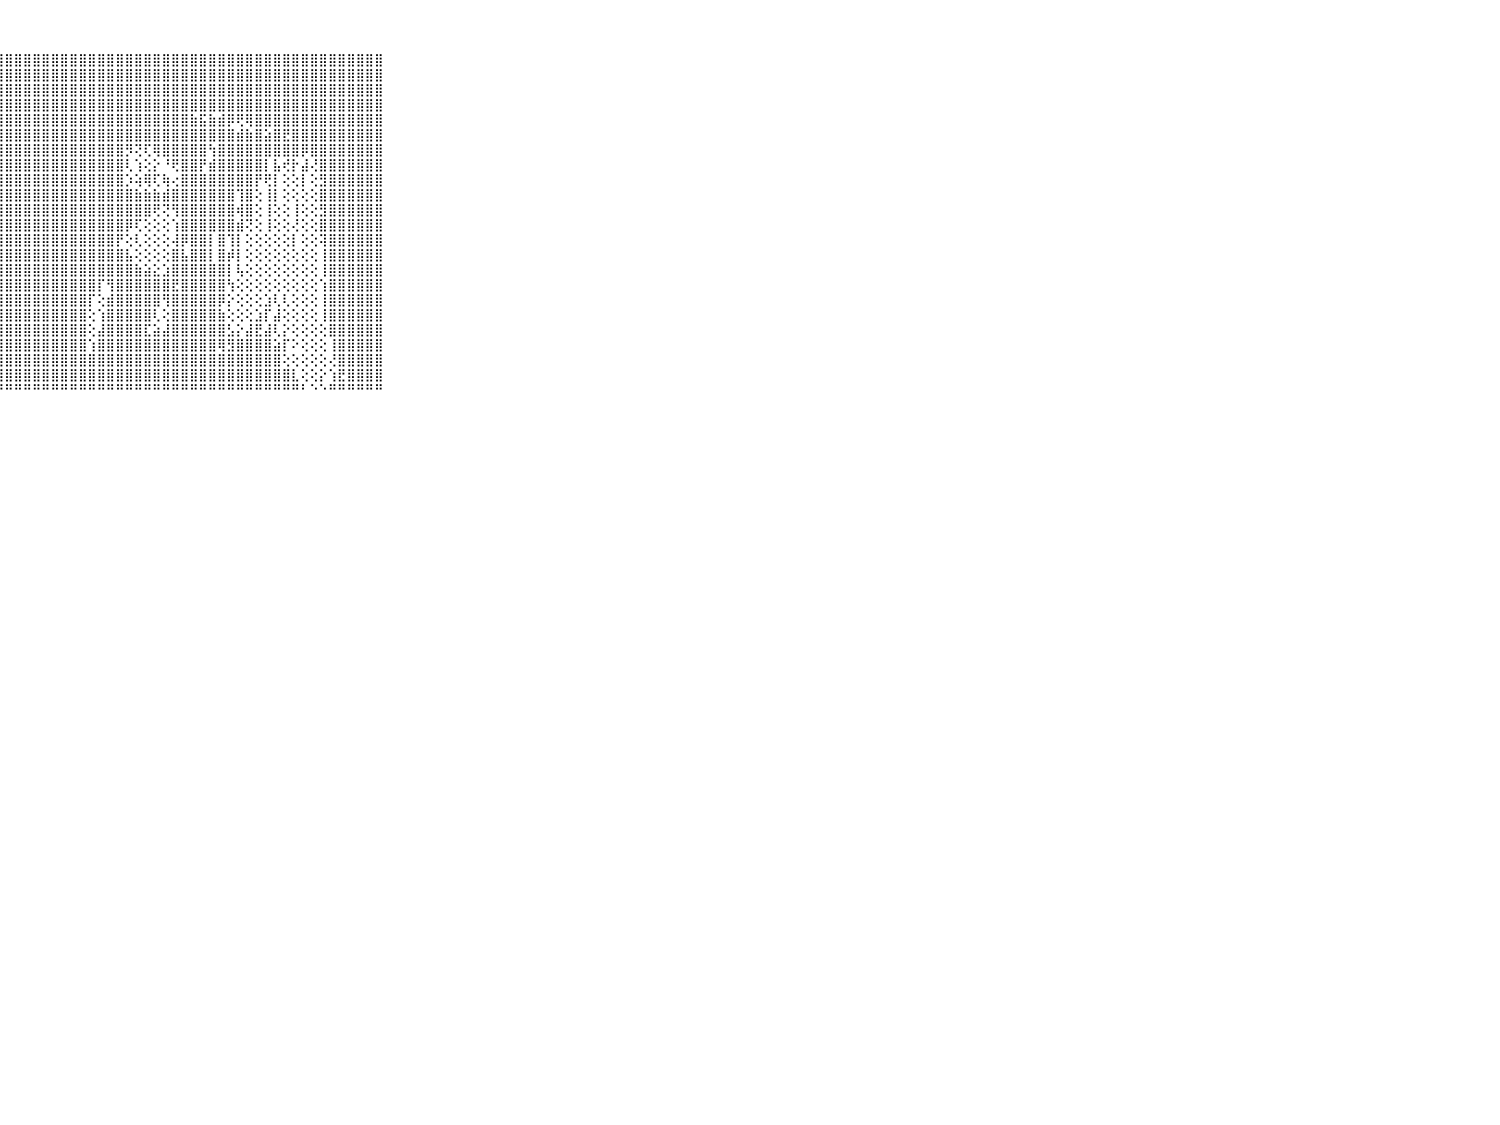

⠀⠀⠀⠀⠀⠀⠀⠀⠀⠀⠀⣿⣿⣿⣿⣿⣿⣿⣿⣿⣿⣿⣿⣿⣿⣿⣿⣿⣿⣿⣿⣿⣿⣿⣿⣿⣿⣿⣿⣿⣿⣿⣿⣿⣿⣿⣿⣿⣿⣿⣿⣿⣿⣿⣿⣿⣿⣿⣿⣿⣿⣿⣿⣿⣿⣿⣿⣿⣿⠀⠀⠀⠀⠀⠀⠀⠀⠀⠀⠀⠀
⠀⠀⠀⠀⠀⠀⠀⠀⠀⠀⠀⣿⣿⣿⣿⣿⣿⣿⣿⣿⣿⣿⣿⣿⣿⣿⣿⣿⣿⣿⣿⣿⣿⣿⣿⣿⣿⣿⣿⣿⣿⣿⣿⣿⣿⣿⣿⣿⣿⣿⣿⣿⣿⣿⣿⣿⣿⣿⣿⣿⣿⣿⣿⣿⣿⣿⣿⣿⣿⠀⠀⠀⠀⠀⠀⠀⠀⠀⠀⠀⠀
⠀⠀⠀⠀⠀⠀⠀⠀⠀⠀⠀⣿⣿⣿⣿⣿⣿⣿⣿⣿⣿⣿⣿⣿⣿⣿⣿⣿⣿⣿⣿⣿⣿⣿⣿⣿⣿⣿⣿⣿⣿⣿⣿⣿⣿⣿⣿⣿⣿⣿⣿⣿⣿⣿⣿⣿⣿⣿⣿⣿⣿⣿⣿⣿⣿⣿⣿⣿⣿⠀⠀⠀⠀⠀⠀⠀⠀⠀⠀⠀⠀
⠀⠀⠀⠀⠀⠀⠀⠀⠀⠀⠀⣿⣿⣿⣿⣿⣿⣿⣿⣿⣿⣿⣿⣿⣿⣿⣿⣿⣿⣿⣿⣿⣿⣿⣿⣿⣿⣿⣿⣿⣿⣿⣿⣿⣿⣿⣿⣿⣿⣿⣿⣿⣿⣿⣿⣿⣿⣿⣿⣿⣿⣿⣿⣿⣿⣿⣿⣿⣿⠀⠀⠀⠀⠀⠀⠀⠀⠀⠀⠀⠀
⠀⠀⠀⠀⠀⠀⠀⠀⠀⠀⠀⣿⣿⣿⣿⣿⣿⣿⣿⣿⣿⣿⣿⣿⣿⣿⣿⣿⣿⣿⣿⣿⣿⣿⣿⣿⣿⣿⣿⣿⣿⣿⣿⣿⣿⣿⣿⣿⣷⣯⣷⣾⡿⢟⢿⣿⣿⣿⣿⣿⣿⣿⣿⣿⣿⣿⣿⣿⣿⠀⠀⠀⠀⠀⠀⠀⠀⠀⠀⠀⠀
⠀⠀⠀⠀⠀⠀⠀⠀⠀⠀⠀⣿⣿⣿⣿⣿⣿⣿⣿⣿⣿⣿⣿⣿⣿⣿⣿⣿⣿⣿⣿⣿⣿⣿⣿⣿⣿⣿⣿⣿⣿⣿⣿⣿⣿⣿⣿⣿⣿⣿⣿⣿⣿⣾⣷⣿⣵⣿⣟⣿⣿⣿⣿⣿⣿⣿⣿⣿⣿⠀⠀⠀⠀⠀⠀⠀⠀⠀⠀⠀⠀
⠀⠀⠀⠀⠀⠀⠀⠀⠀⠀⠀⣿⣿⣿⣿⣿⣿⣿⣿⣿⣿⣿⣿⣿⣿⣿⣿⣿⣿⣿⣿⣿⣿⣿⣿⣿⣿⣿⣿⣿⣿⡻⢝⢏⢿⣿⣿⣿⣿⣿⢳⣿⣿⣿⣿⣿⣿⣿⣿⣿⡿⣿⣿⣿⣿⣿⣿⣿⣿⠀⠀⠀⠀⠀⠀⠀⠀⠀⠀⠀⠀
⠀⠀⠀⠀⠀⠀⠀⠀⠀⠀⠀⣿⣿⣿⣿⣿⣿⣿⣿⣿⣿⣿⣿⣿⣿⣿⣿⣿⣿⣿⣿⣿⣿⣿⣿⣿⣿⣿⣿⣿⣿⢇⢱⢕⡕⠘⢟⣿⣿⡟⣾⣿⣿⣿⣿⣿⡇⣧⢞⡗⣼⢜⣿⣿⣿⣿⣿⣿⣿⠀⠀⠀⠀⠀⠀⠀⠀⠀⠀⠀⠀
⠀⠀⠀⠀⠀⠀⠀⠀⠀⠀⠀⣿⣿⣿⣿⣿⣿⣿⣿⣿⣿⣿⣿⣿⣿⣿⣿⣿⣿⣿⣿⣿⣿⣿⣿⣿⣿⣿⣿⣿⣿⡱⢵⢿⢏⢷⢔⣿⣿⣿⣿⣿⣿⣿⣿⡟⢟⡇⢕⢕⡇⢕⣻⣿⣿⣿⣿⣿⣿⠀⠀⠀⠀⠀⠀⠀⠀⠀⠀⠀⠀
⠀⠀⠀⠀⠀⠀⠀⠀⠀⠀⠀⣿⣿⣿⣿⣿⣿⣿⣿⣿⣿⣿⣿⣿⣿⣿⣿⣿⣿⣿⣿⣿⣿⣿⣿⣿⣿⣿⣿⣿⣿⣿⣷⣷⣷⣾⣿⣿⣿⣿⣿⣿⣿⢹⣿⢕⢸⡇⢕⢕⢕⢕⣿⣿⣿⣿⣿⣿⣿⠀⠀⠀⠀⠀⠀⠀⠀⠀⠀⠀⠀
⠀⠀⠀⠀⠀⠀⠀⠀⠀⠀⠀⣿⣿⣿⣿⣿⣿⣿⣿⣿⣿⣿⣿⣿⣿⣿⣿⣿⣿⣿⣿⣿⣿⣿⣿⣿⣿⣿⣿⣿⣿⣿⣿⣿⢟⢝⢻⣿⣿⣿⣿⣿⣿⢾⣿⢕⢸⢕⢕⢸⢕⢕⣻⣿⣿⣿⣿⣿⣿⠀⠀⠀⠀⠀⠀⠀⠀⠀⠀⠀⠀
⠀⠀⠀⠀⠀⠀⠀⠀⠀⠀⠀⣿⣿⣿⣿⣿⣿⣿⣿⣿⣿⣿⣿⣿⣿⣿⣿⣿⣿⣿⣿⣿⣿⣿⣿⣿⣿⣿⣿⣿⣿⡿⢏⢕⢕⢕⢱⣿⣿⣿⣿⣿⣿⣾⢝⢕⢸⢕⢕⢜⢕⢕⣿⣿⣿⣿⣿⣿⣿⠀⠀⠀⠀⠀⠀⠀⠀⠀⠀⠀⠀
⠀⠀⠀⠀⠀⠀⠀⠀⠀⠀⠀⣿⣿⣿⣿⣿⣿⣿⣿⣿⣿⣿⣿⣿⣿⣿⣿⣿⣿⣿⣿⣿⣿⣿⣿⣿⣿⣿⣿⣿⡟⢕⢇⢕⢕⢕⢼⡿⣿⣿⡇⣿⢹⡇⢕⢕⢕⢕⢕⡇⢕⢕⢽⣿⣿⣿⣿⣿⣿⠀⠀⠀⠀⠀⠀⠀⠀⠀⠀⠀⠀
⠀⠀⠀⠀⠀⠀⠀⠀⠀⠀⠀⣿⣿⣿⣿⣿⣿⣿⣿⣿⣿⣿⣿⣿⣿⣿⣿⣿⣿⣿⣿⣿⣿⣿⣿⣿⣿⣿⣿⣿⣿⣧⢕⢕⢕⢕⣿⣧⣿⣿⡇⣿⡾⡇⢕⢕⢕⢕⢕⢕⢕⢕⢸⣿⣿⣿⣿⣿⣿⠀⠀⠀⠀⠀⠀⠀⠀⠀⠀⠀⠀
⠀⠀⠀⠀⠀⠀⠀⠀⠀⠀⠀⣿⣿⣿⣿⣿⣿⣿⣿⣿⣿⣿⣿⣿⣿⣿⣿⣿⣿⣿⣿⣿⣿⣿⣿⣿⣿⣿⣿⣿⣿⣿⣷⣵⣕⣱⣿⣿⣿⣿⣿⣿⡇⢧⢕⢕⢕⢕⢕⢕⢕⢕⢸⣿⣿⣿⣿⣿⣿⠀⠀⠀⠀⠀⠀⠀⠀⠀⠀⠀⠀
⠀⠀⠀⠀⠀⠀⠀⠀⠀⠀⠀⣿⣿⣿⣿⣿⣿⣿⣿⣿⣿⣿⣿⣿⣿⣿⣿⣿⣿⣿⣿⣿⣿⣿⣿⣿⣿⣿⡏⢻⣿⣿⣿⣿⣿⣿⣟⣿⣿⣿⣿⣿⢳⢕⢕⢕⢕⢕⢕⢕⢕⢕⢱⣿⣿⣿⣿⣿⣿⠀⠀⠀⠀⠀⠀⠀⠀⠀⠀⠀⠀
⠀⠀⠀⠀⠀⠀⠀⠀⠀⠀⠀⣿⣿⣿⣿⣿⣿⣿⣿⣿⣿⣿⣿⣿⣿⣿⣿⣿⣿⣿⣿⣿⣿⣿⣿⣿⣿⡏⢕⣾⣿⣿⣿⣿⣿⢻⣿⣿⣿⣿⣿⡿⡕⢕⢕⢕⣱⢇⢇⢕⢕⢕⢸⣿⣿⣿⣿⣿⣿⠀⠀⠀⠀⠀⠀⠀⠀⠀⠀⠀⠀
⠀⠀⠀⠀⠀⠀⠀⠀⠀⠀⠀⣿⣿⣿⣿⣿⣿⣿⣿⣿⣿⣿⣿⣿⣿⣿⣿⣿⣿⣿⣿⣿⣿⣿⣿⣿⣿⢕⢱⣿⣿⣿⣿⣿⢇⢕⣿⣿⣿⣿⣿⣷⢕⢕⢕⣱⡏⣼⢕⢕⢕⢕⢸⣿⣿⣿⣿⣿⣿⠀⠀⠀⠀⠀⠀⠀⠀⠀⠀⠀⠀
⠀⠀⠀⠀⠀⠀⠀⠀⠀⠀⠀⣿⣿⣿⣿⣿⣿⣿⣿⣿⣿⣿⣿⣿⣿⣿⣿⣿⣿⣿⣿⣿⣿⣿⣿⣿⣿⢕⣼⣿⣿⣿⣿⣏⣵⣼⣿⣿⣿⣿⣿⣿⣣⡕⣼⣟⣼⢇⡕⢕⢕⢕⢕⣿⣿⣿⣿⣿⣿⠀⠀⠀⠀⠀⠀⠀⠀⠀⠀⠀⠀
⠀⠀⠀⠀⠀⠀⠀⠀⠀⠀⠀⣿⣿⣿⣿⣿⣿⣿⣿⣿⣿⣿⣿⣿⣿⣿⣿⣿⣿⣿⣿⣿⣿⣿⣿⣿⣿⢱⣿⣿⣿⣿⣿⣿⣿⣿⣿⣿⣿⣿⣿⢿⣻⣿⣿⣿⣿⣵⡏⠕⢕⢕⢕⢸⣿⣿⣿⣿⣿⠀⠀⠀⠀⠀⠀⠀⠀⠀⠀⠀⠀
⠀⠀⠀⠀⠀⠀⠀⠀⠀⠀⠀⣿⣿⣿⣿⣿⣿⣿⣿⣿⣿⣿⣿⣿⣿⣿⣿⣿⣿⣿⣿⣿⣿⣿⣿⣿⣿⣿⣿⣿⣿⣿⣿⣿⣿⣿⣿⣿⣿⣿⣿⣿⣿⣿⣿⣿⣿⣿⢕⢕⢕⢕⢕⢜⣿⣿⣿⣿⣿⠀⠀⠀⠀⠀⠀⠀⠀⠀⠀⠀⠀
⠀⠀⠀⠀⠀⠀⠀⠀⠀⠀⠀⣿⣿⣿⣿⣿⣿⣿⣿⣿⣿⣿⣿⣿⣿⣿⣿⣿⣿⣿⣿⣿⣿⣿⣿⣿⣿⣿⣿⣿⣿⣿⣿⣿⣿⣿⣿⣿⣿⣿⣿⣿⣿⣿⣿⣿⣿⣿⣿⣇⢕⢕⡕⢱⣟⣿⣿⣿⣿⠀⠀⠀⠀⠀⠀⠀⠀⠀⠀⠀⠀
⠀⠀⠀⠀⠀⠀⠀⠀⠀⠀⠀⠛⠛⠛⠛⠛⠛⠛⠛⠛⠛⠛⠛⠛⠛⠛⠛⠛⠛⠛⠛⠛⠛⠛⠛⠛⠛⠛⠛⠛⠛⠛⠛⠛⠛⠛⠛⠛⠛⠛⠛⠛⠛⠛⠛⠛⠛⠛⠛⠛⠃⠑⠑⠛⠛⠛⠛⠛⠛⠀⠀⠀⠀⠀⠀⠀⠀⠀⠀⠀⠀